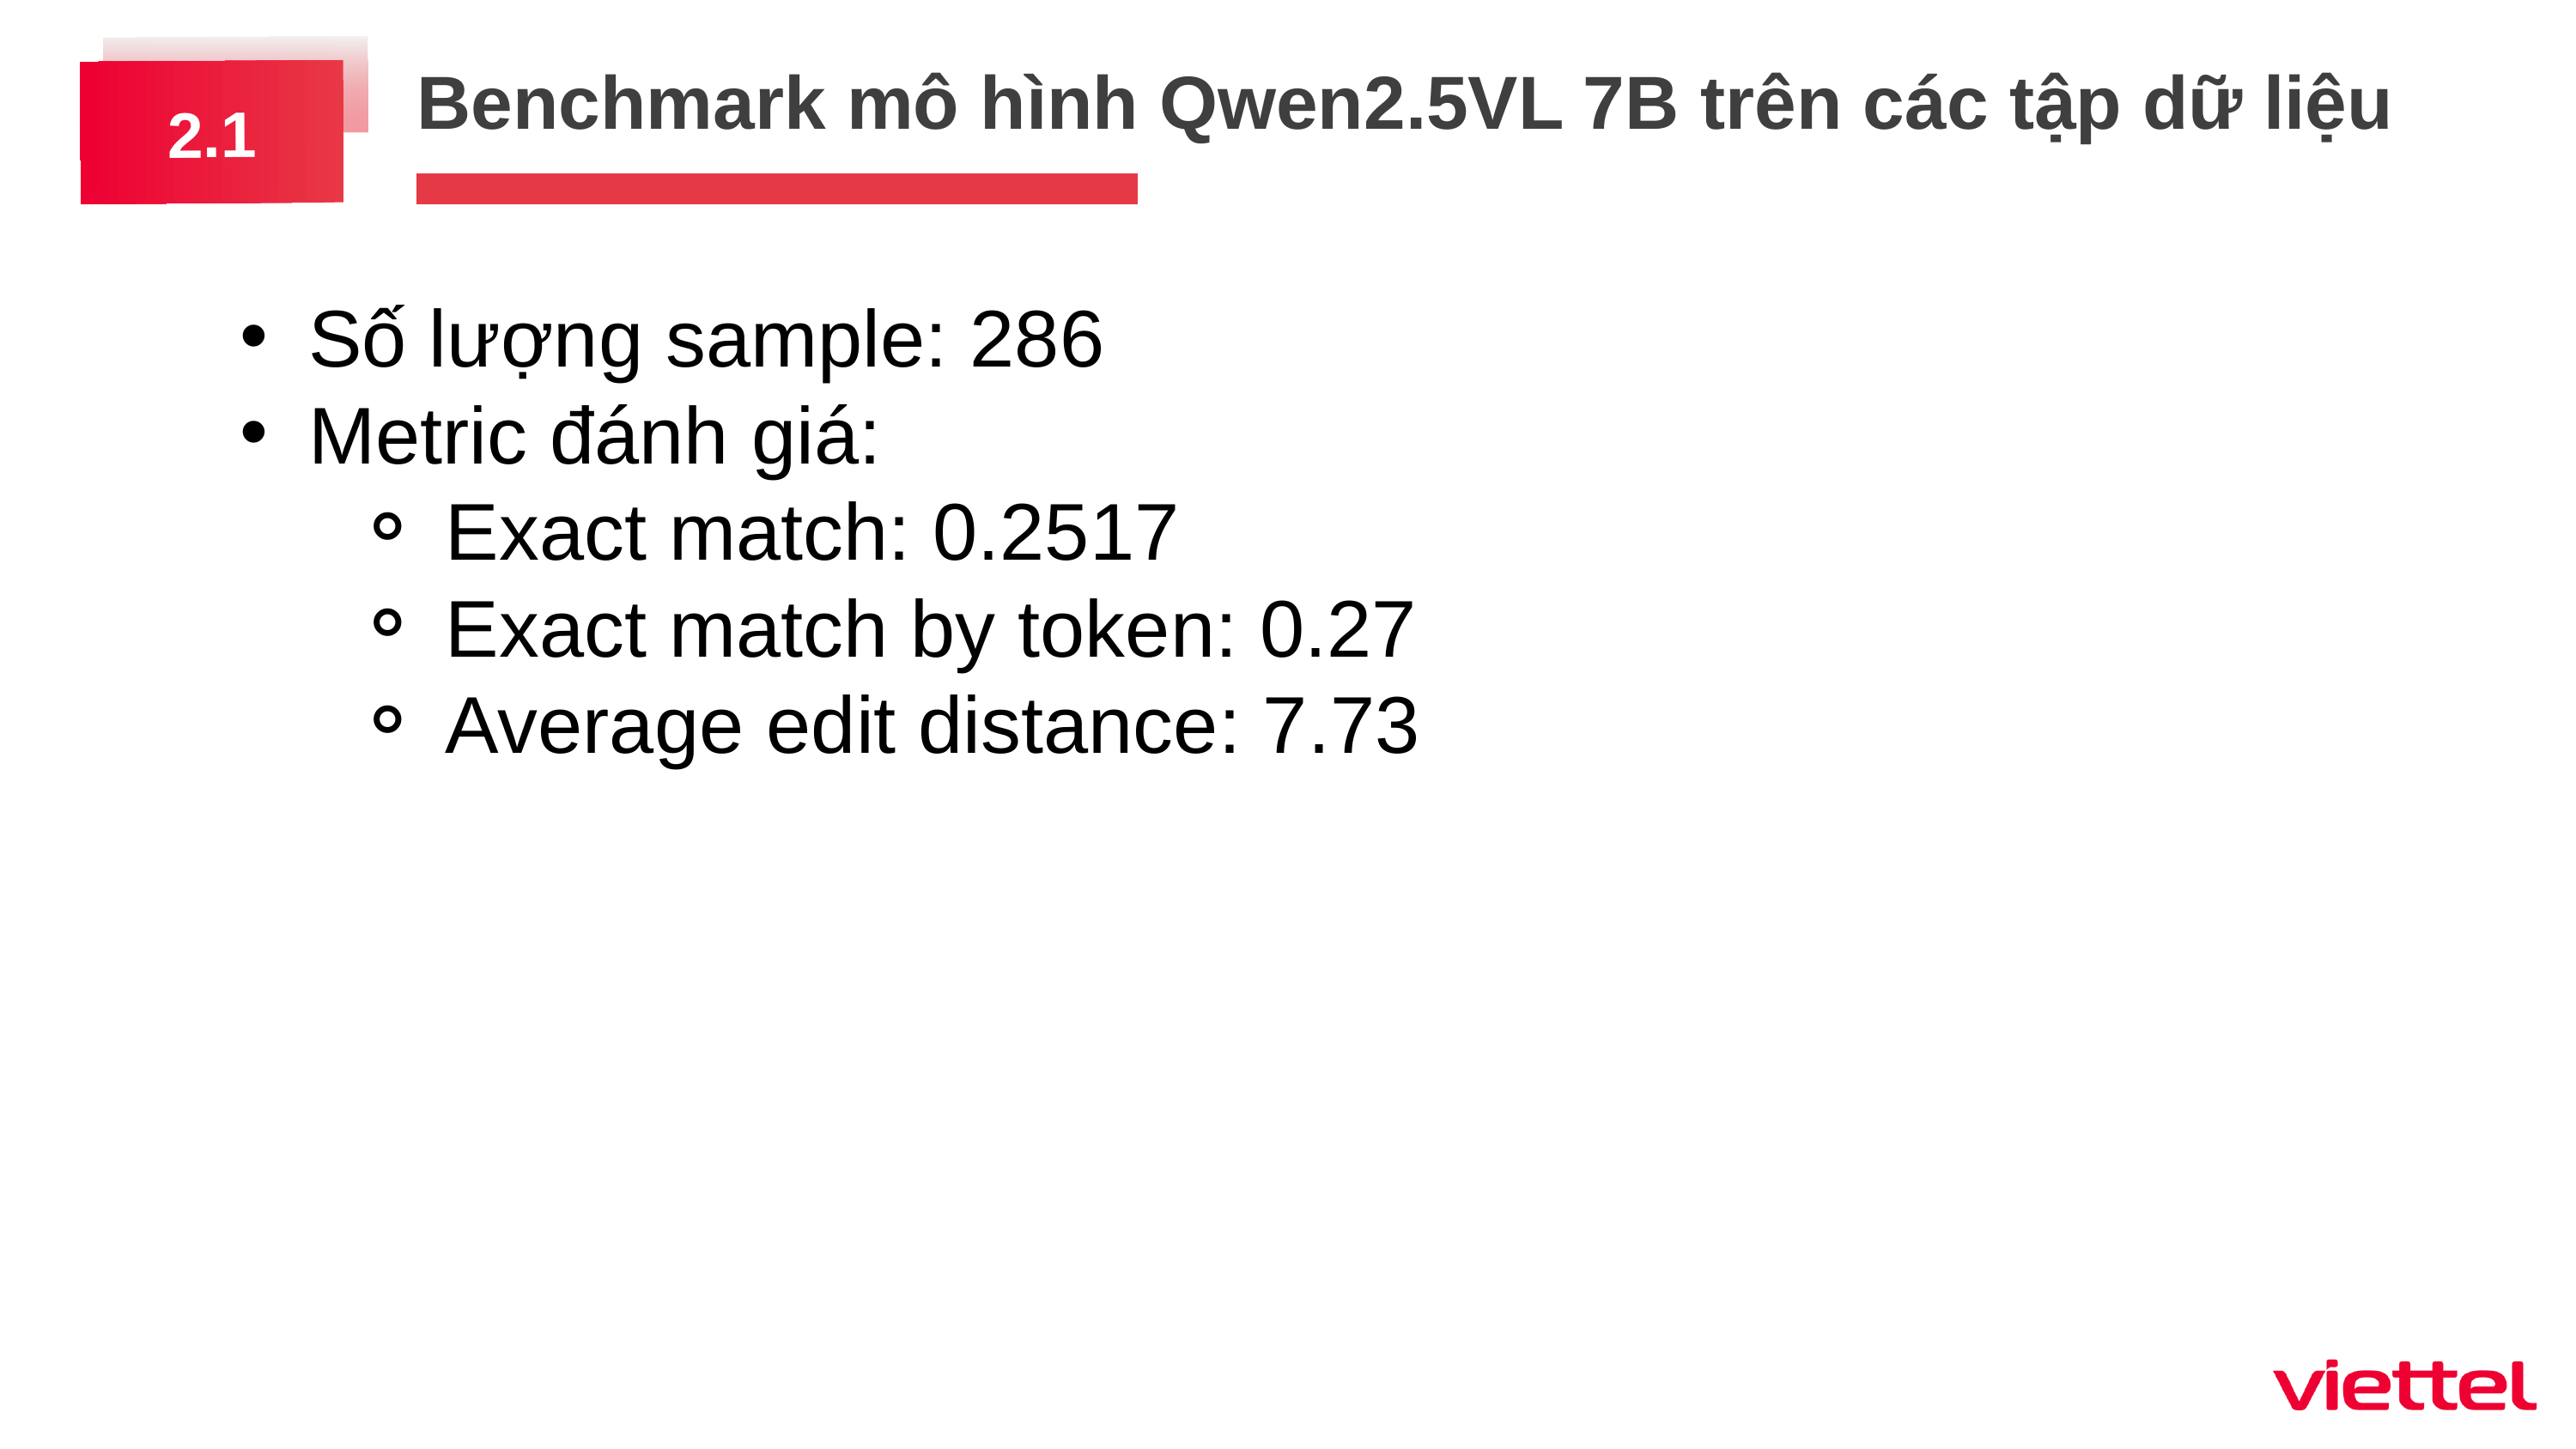

Benchmark mô hình Qwen2.5VL 7B trên các tập dữ liệu

2.1

Số lượng sample: 286
Metric đánh giá:
Exact match: 0.2517
Exact match by token: 0.27
Average edit distance: 7.73